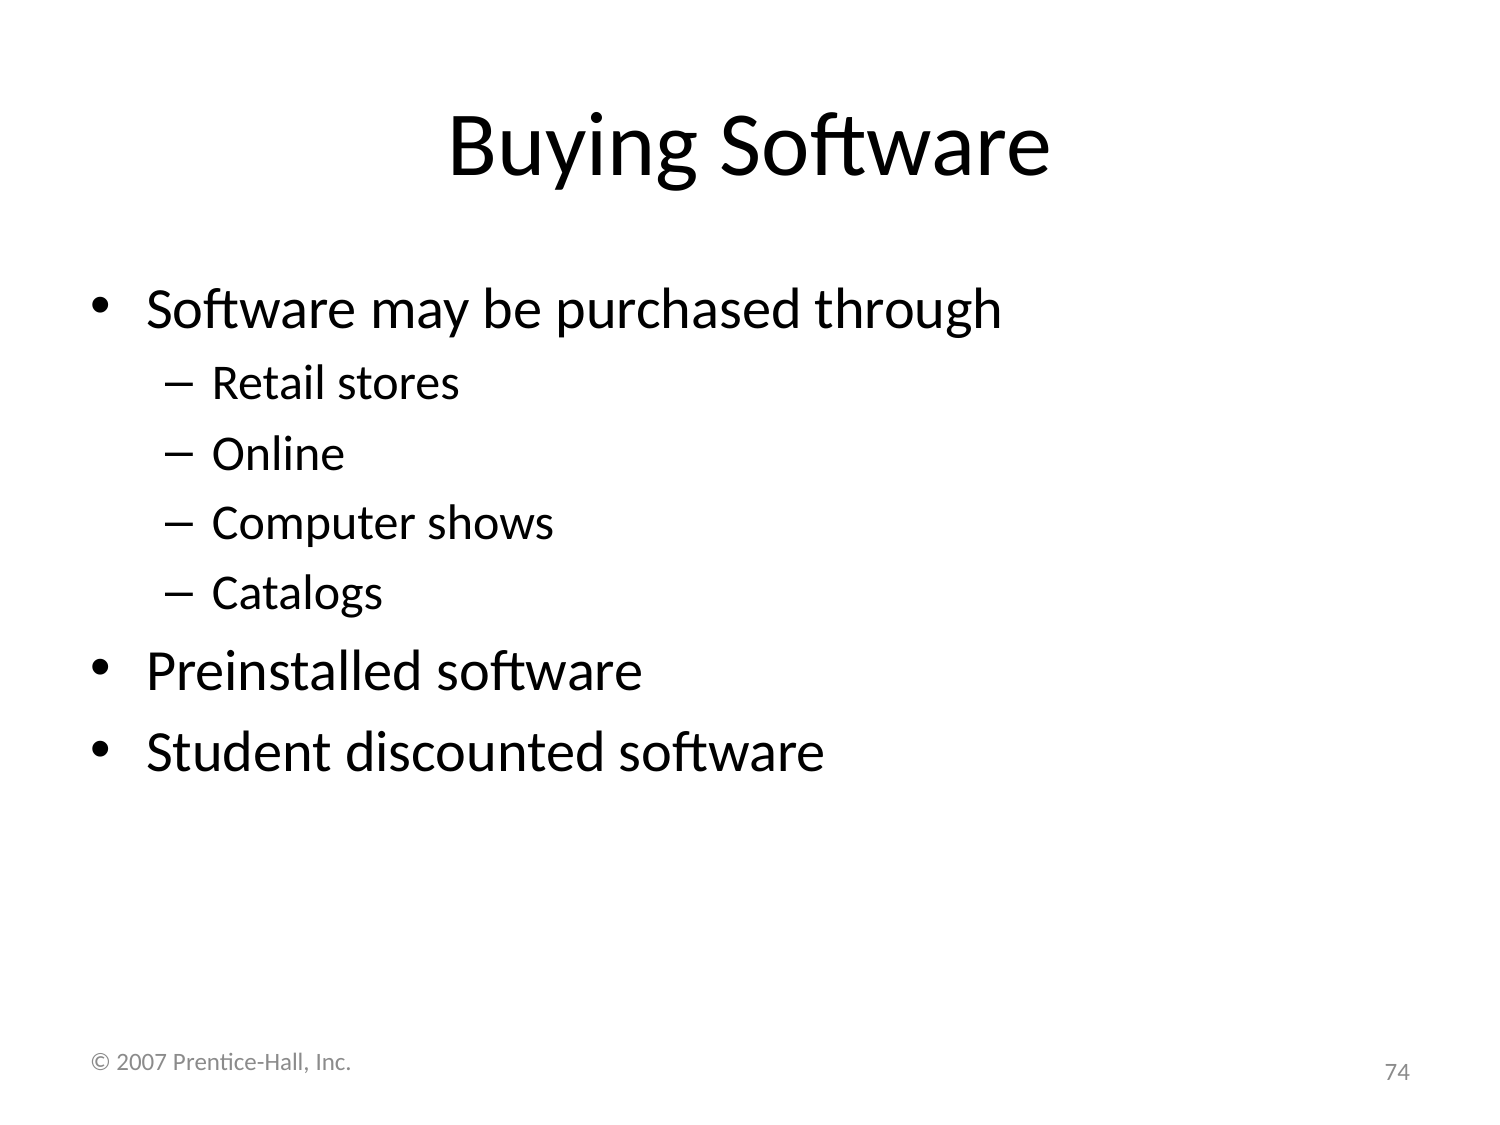

# Buying Software
Software may be purchased through
Retail stores
Online
Computer shows
Catalogs
Preinstalled software
Student discounted software
© 2007 Prentice-Hall, Inc.

74